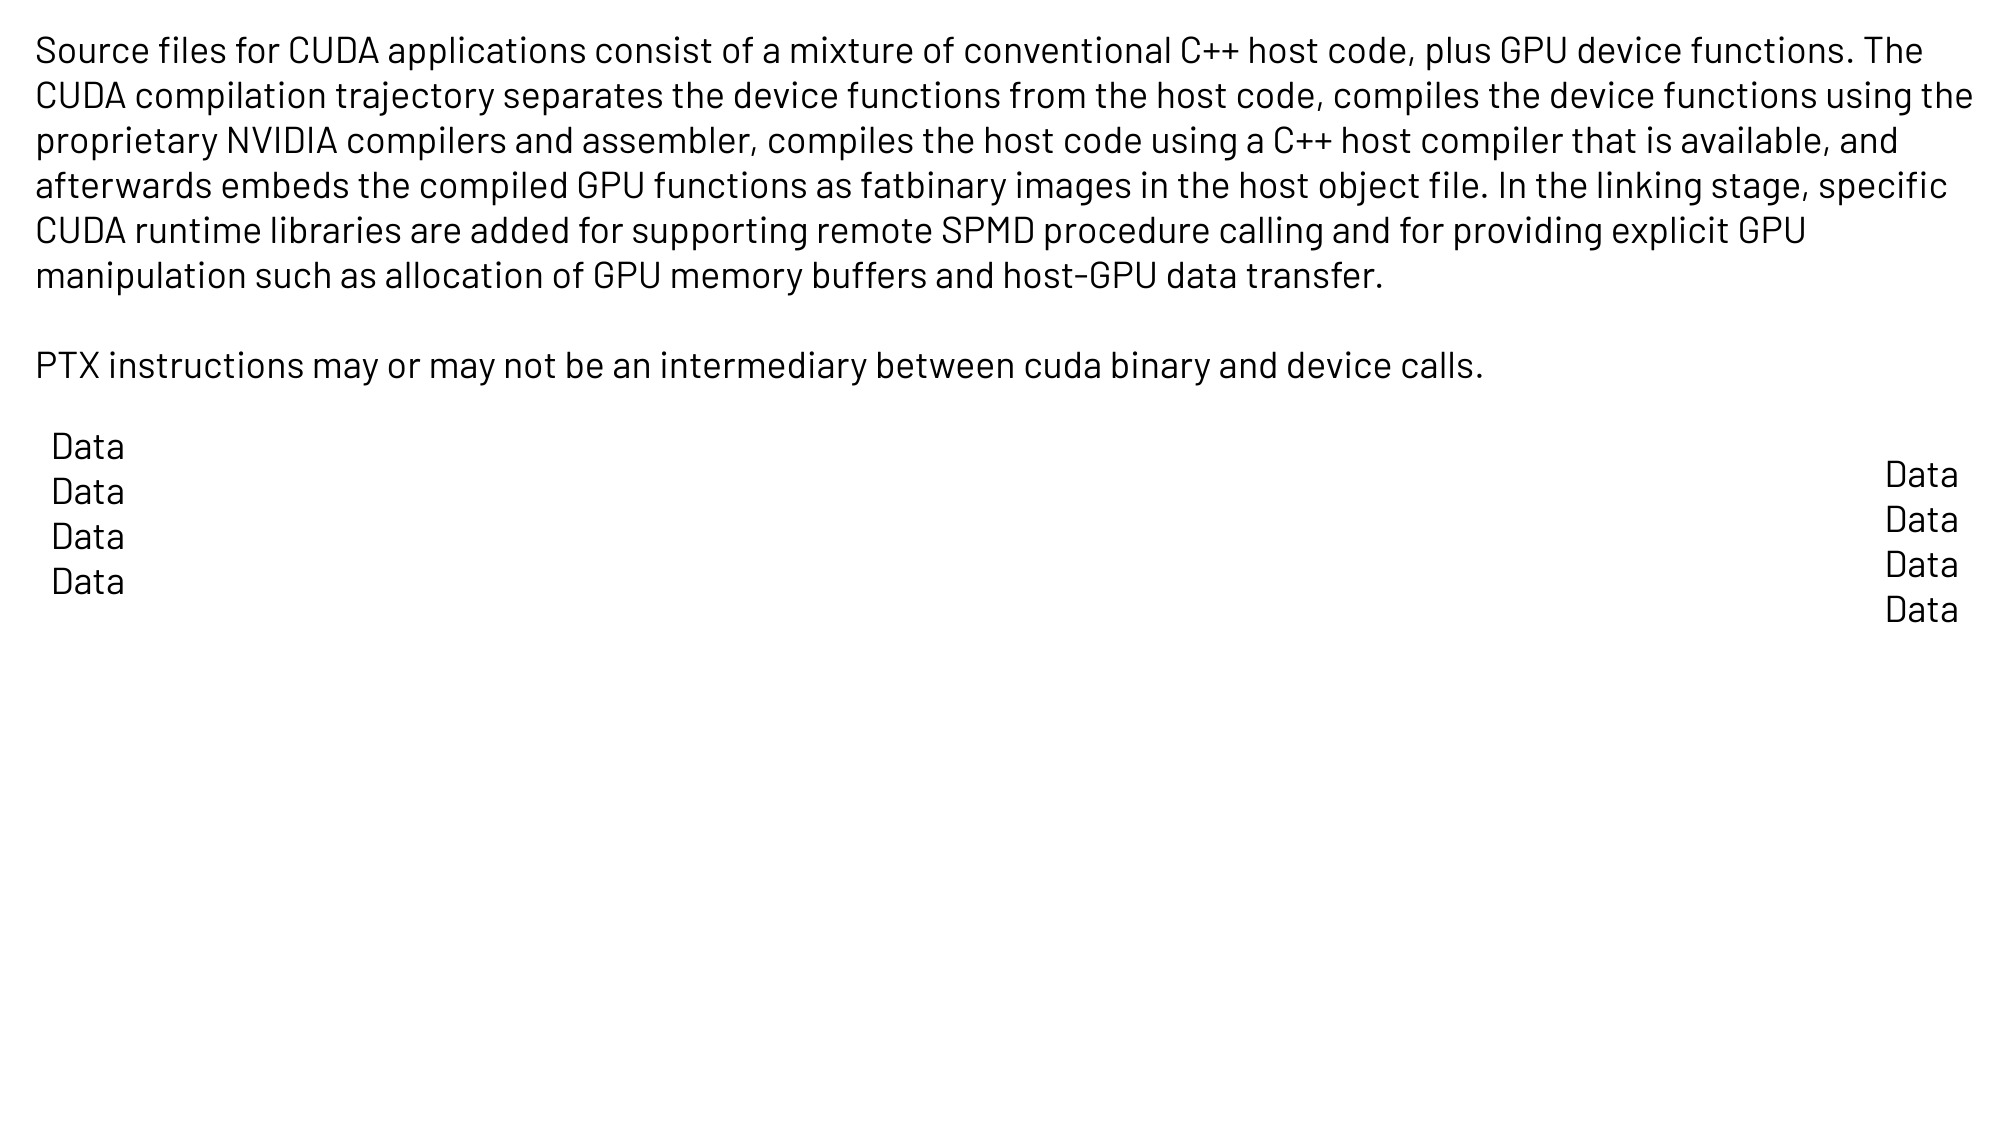

Source files for CUDA applications consist of a mixture of conventional C++ host code, plus GPU device functions. The CUDA compilation trajectory separates the device functions from the host code, compiles the device functions using the proprietary NVIDIA compilers and assembler, compiles the host code using a C++ host compiler that is available, and afterwards embeds the compiled GPU functions as fatbinary images in the host object file. In the linking stage, specific CUDA runtime libraries are added for supporting remote SPMD procedure calling and for providing explicit GPU manipulation such as allocation of GPU memory buffers and host-GPU data transfer.

PTX instructions may or may not be an intermediary between cuda binary and device calls.

Data
Data
Data
Data
Data
Data
Data
Data